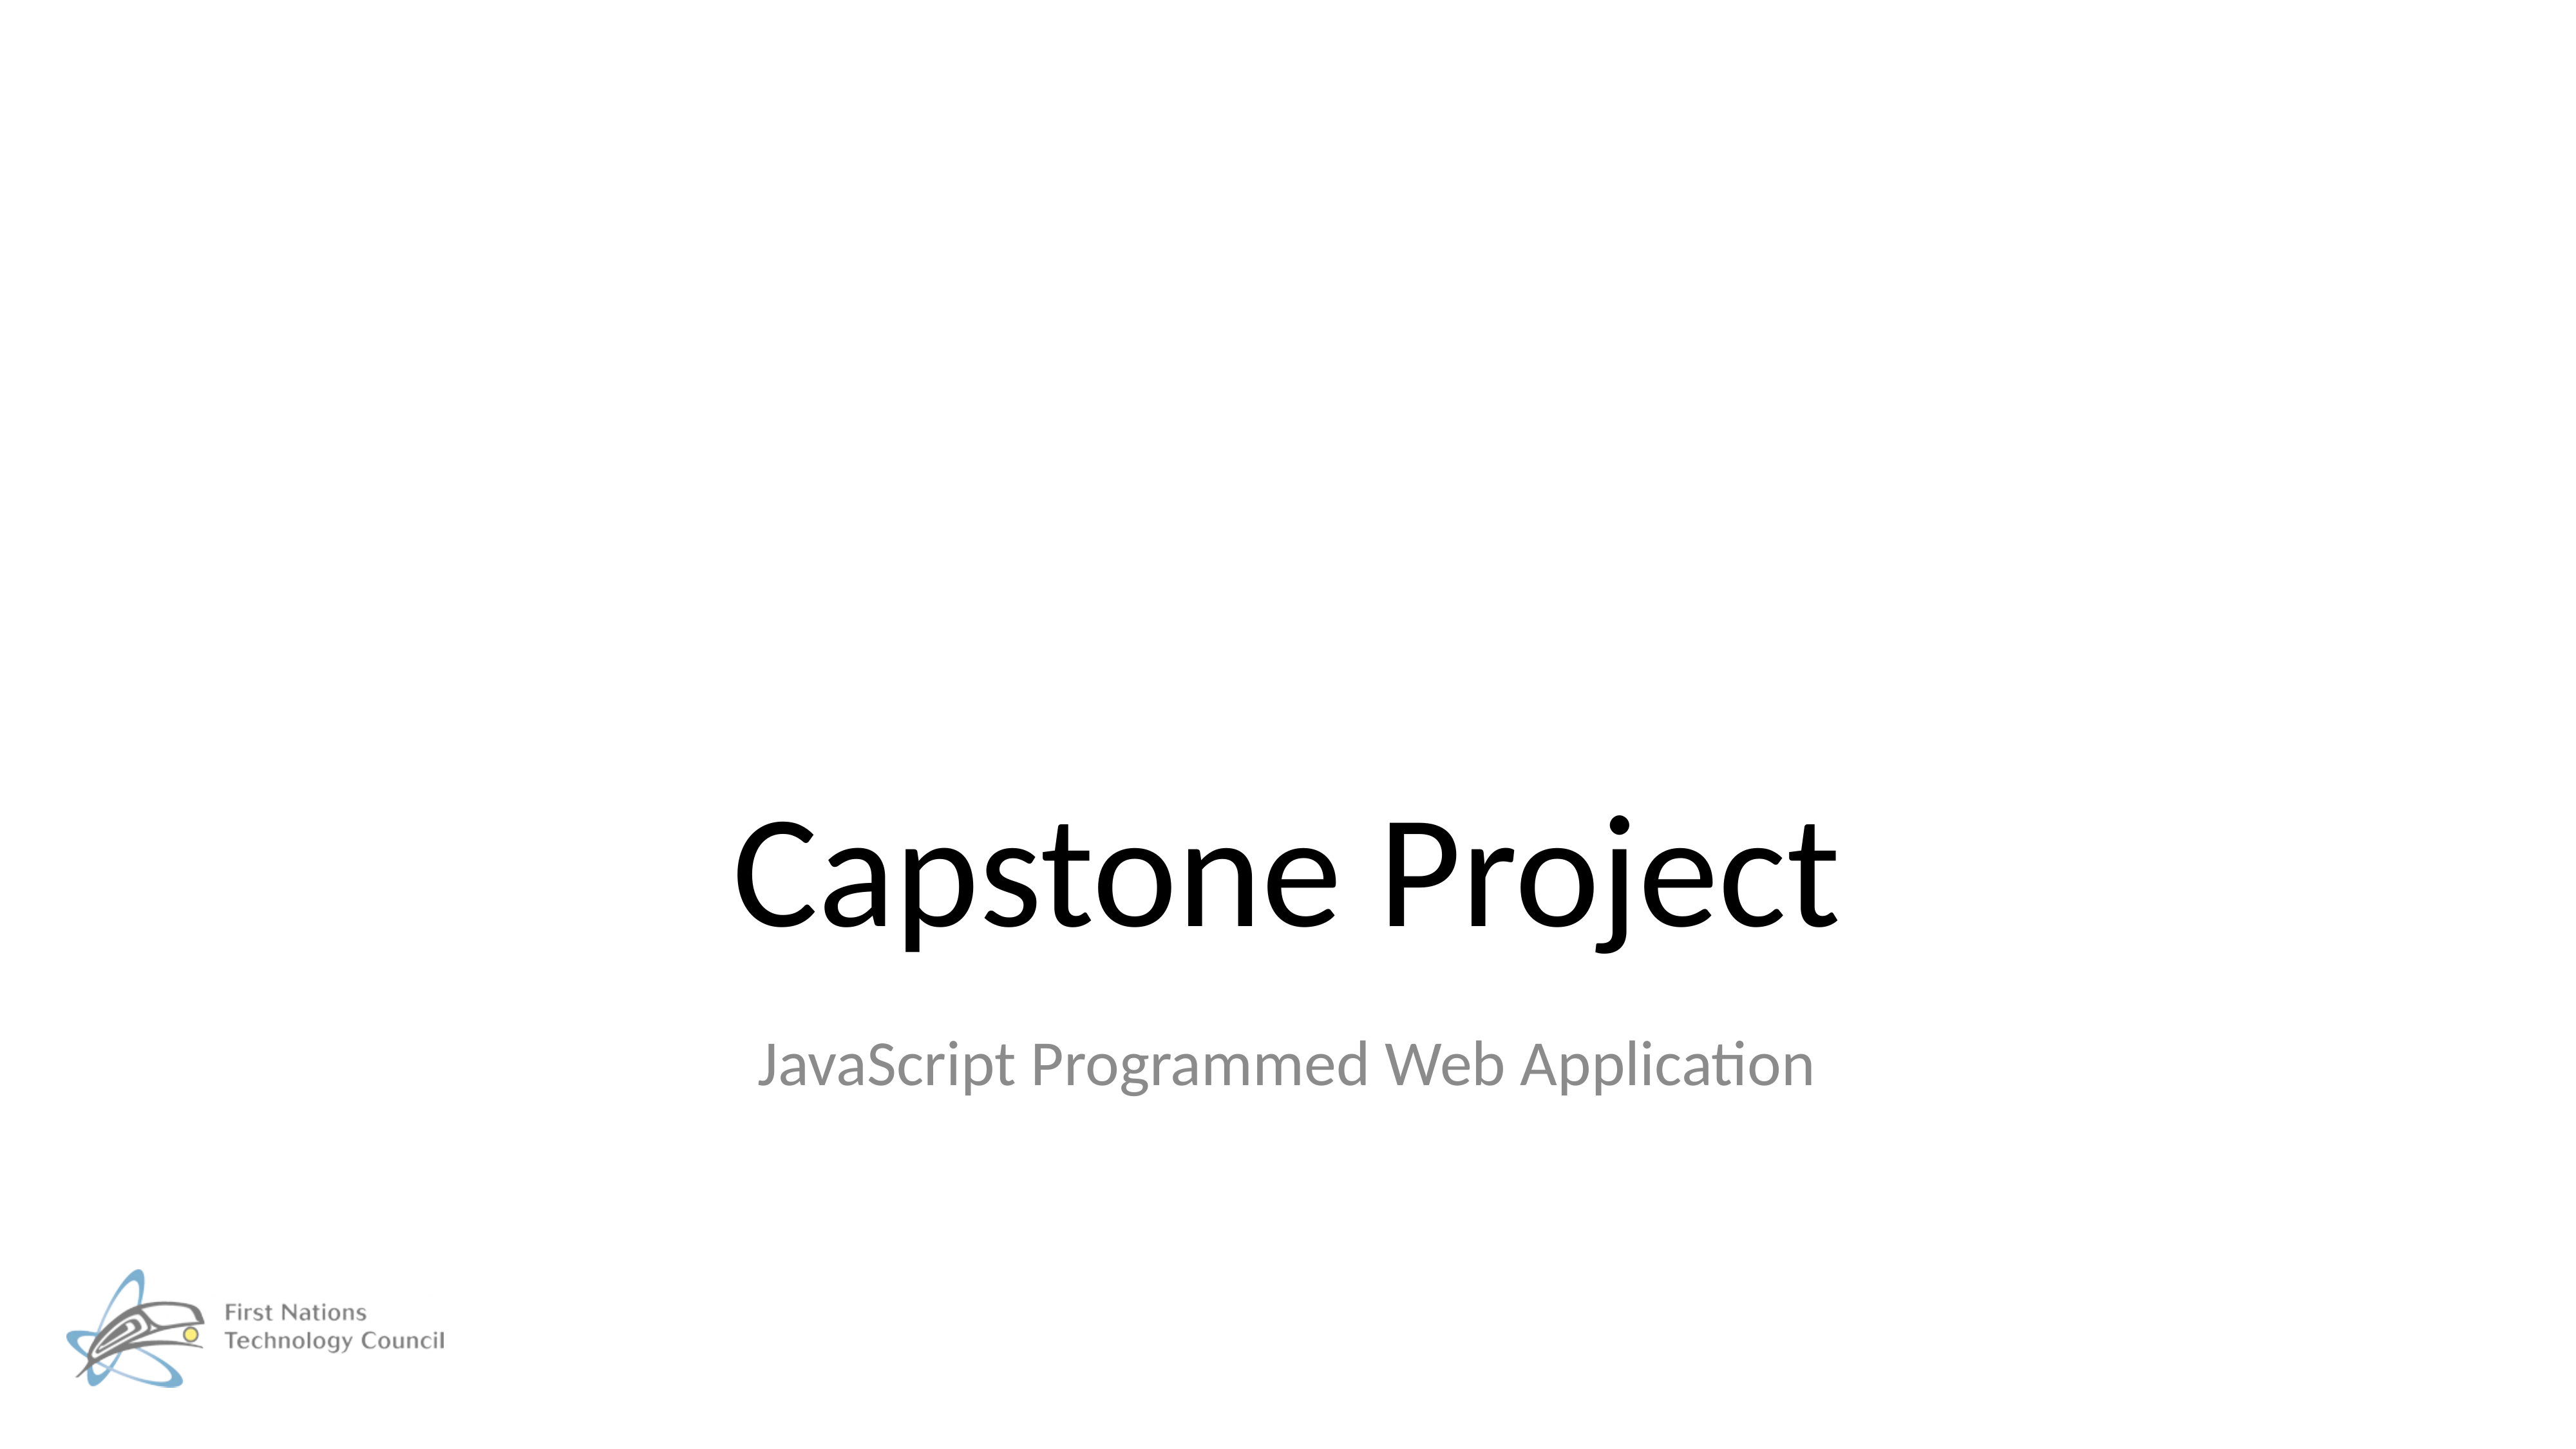

# Capstone Project
JavaScript Programmed Web Application